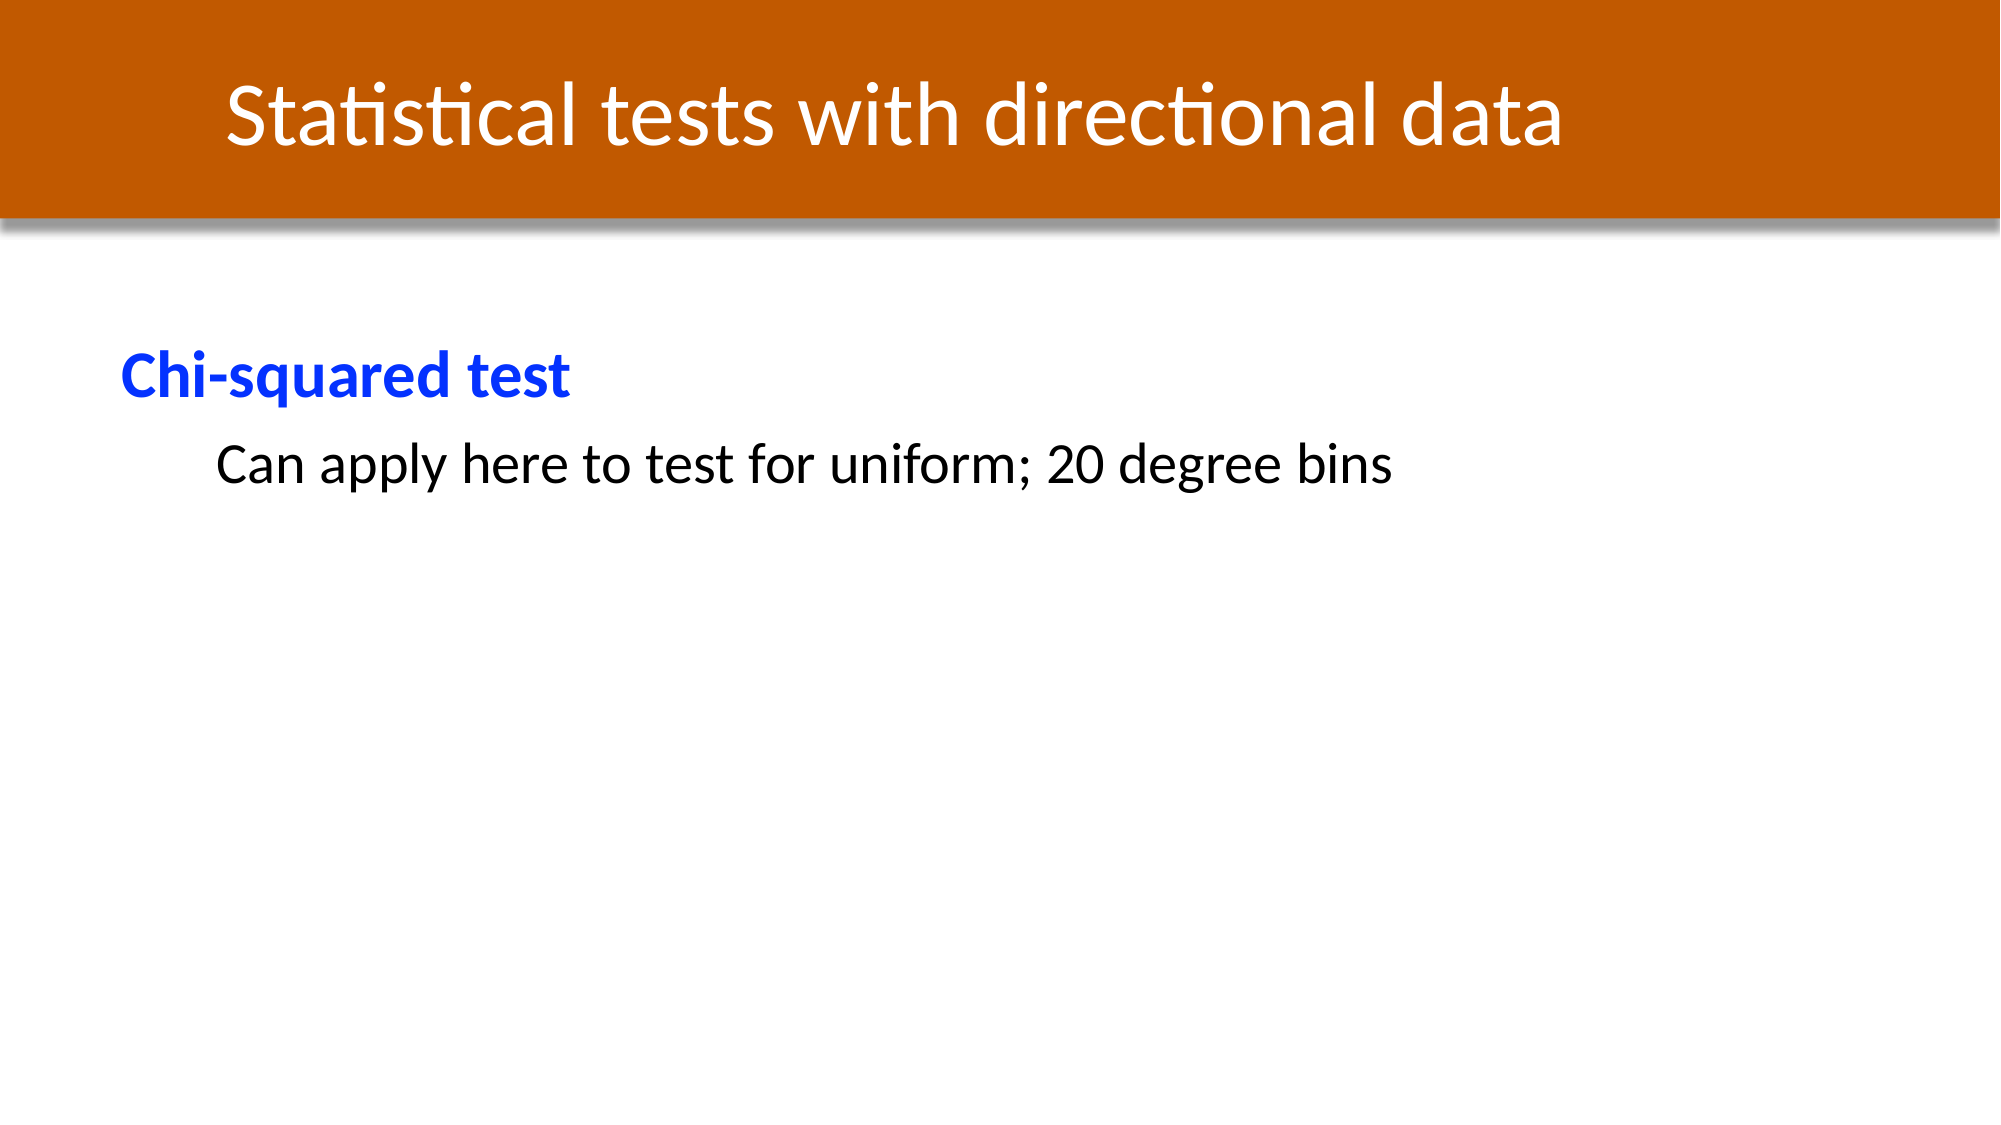

Statistical tests with directional data
Chi-squared test
Can apply here to test for uniform; 20 degree bins